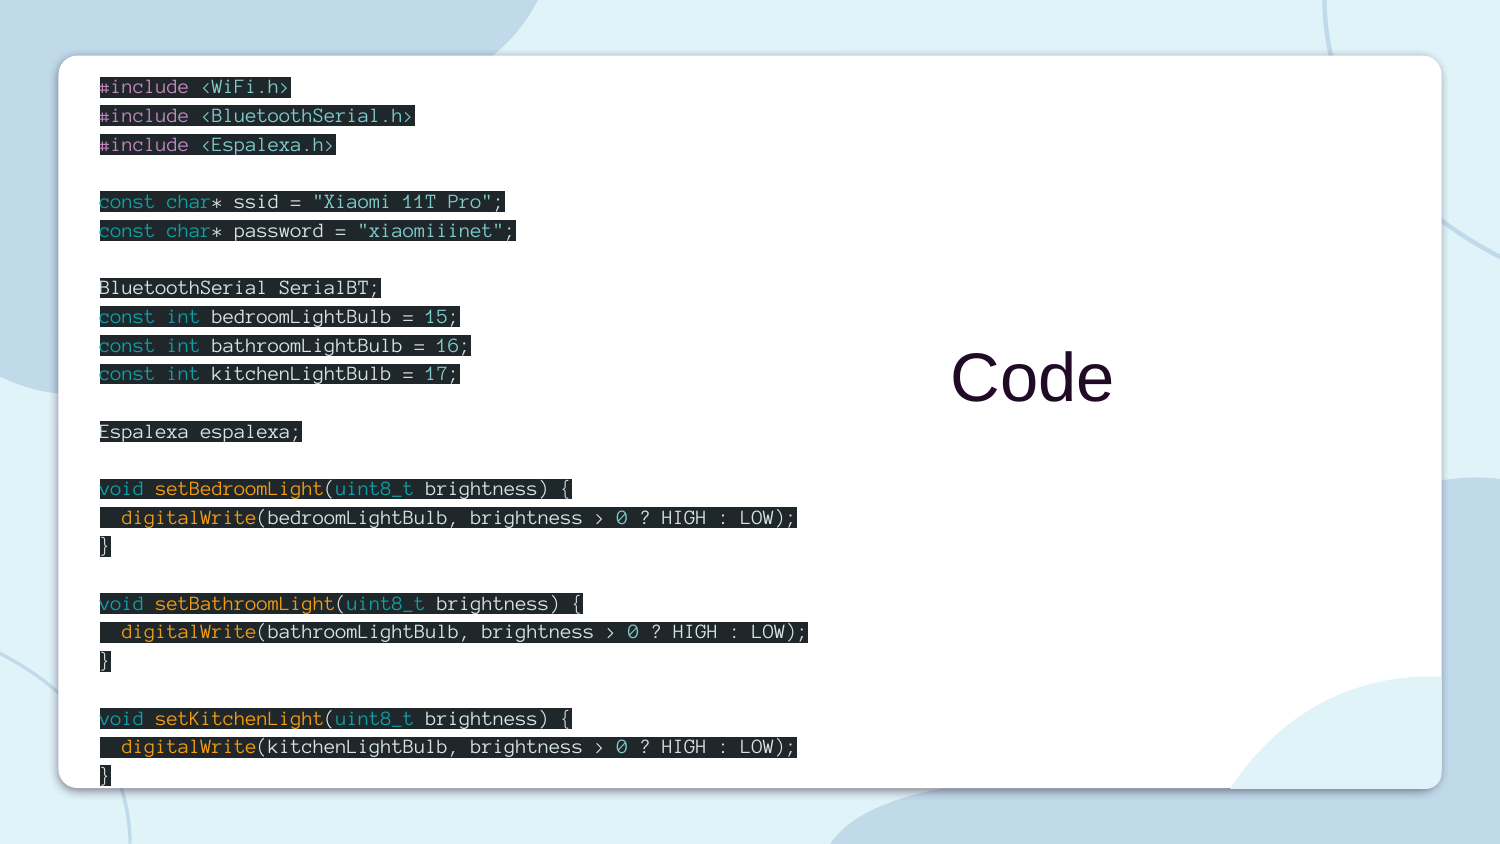

#include <WiFi.h>
#include <BluetoothSerial.h>
#include <Espalexa.h>
const char* ssid = "Xiaomi 11T Pro";
const char* password = "xiaomiiinet";
BluetoothSerial SerialBT;
const int bedroomLightBulb = 15;
const int bathroomLightBulb = 16;
const int kitchenLightBulb = 17;
Espalexa espalexa;
void setBedroomLight(uint8_t brightness) {
  digitalWrite(bedroomLightBulb, brightness > 0 ? HIGH : LOW);
}
void setBathroomLight(uint8_t brightness) {
  digitalWrite(bathroomLightBulb, brightness > 0 ? HIGH : LOW);
}
void setKitchenLight(uint8_t brightness) {
  digitalWrite(kitchenLightBulb, brightness > 0 ? HIGH : LOW);
}

# Code